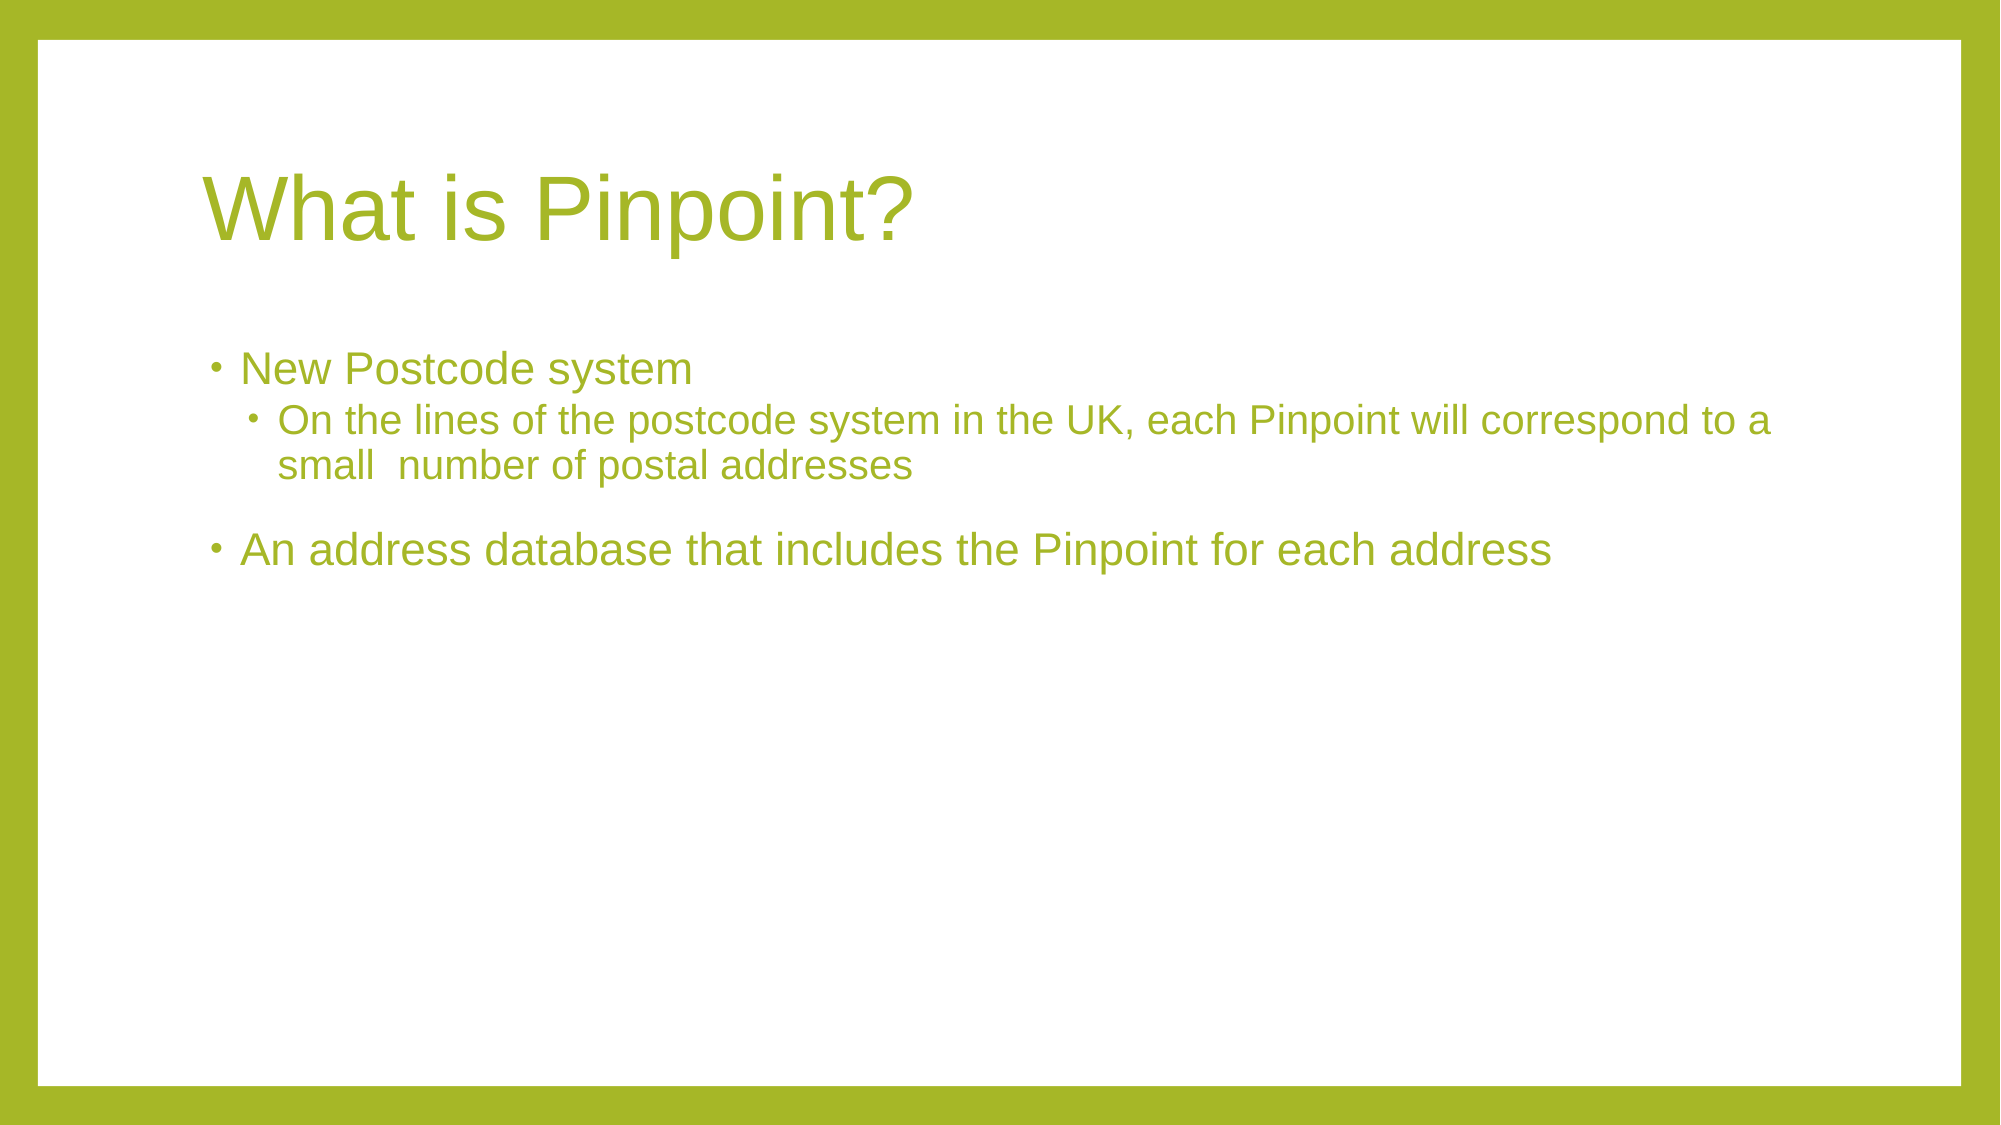

# What is Pinpoint?
New Postcode system
On the lines of the postcode system in the UK, each Pinpoint will correspond to a small  number of postal addresses
An address database that includes the Pinpoint for each address